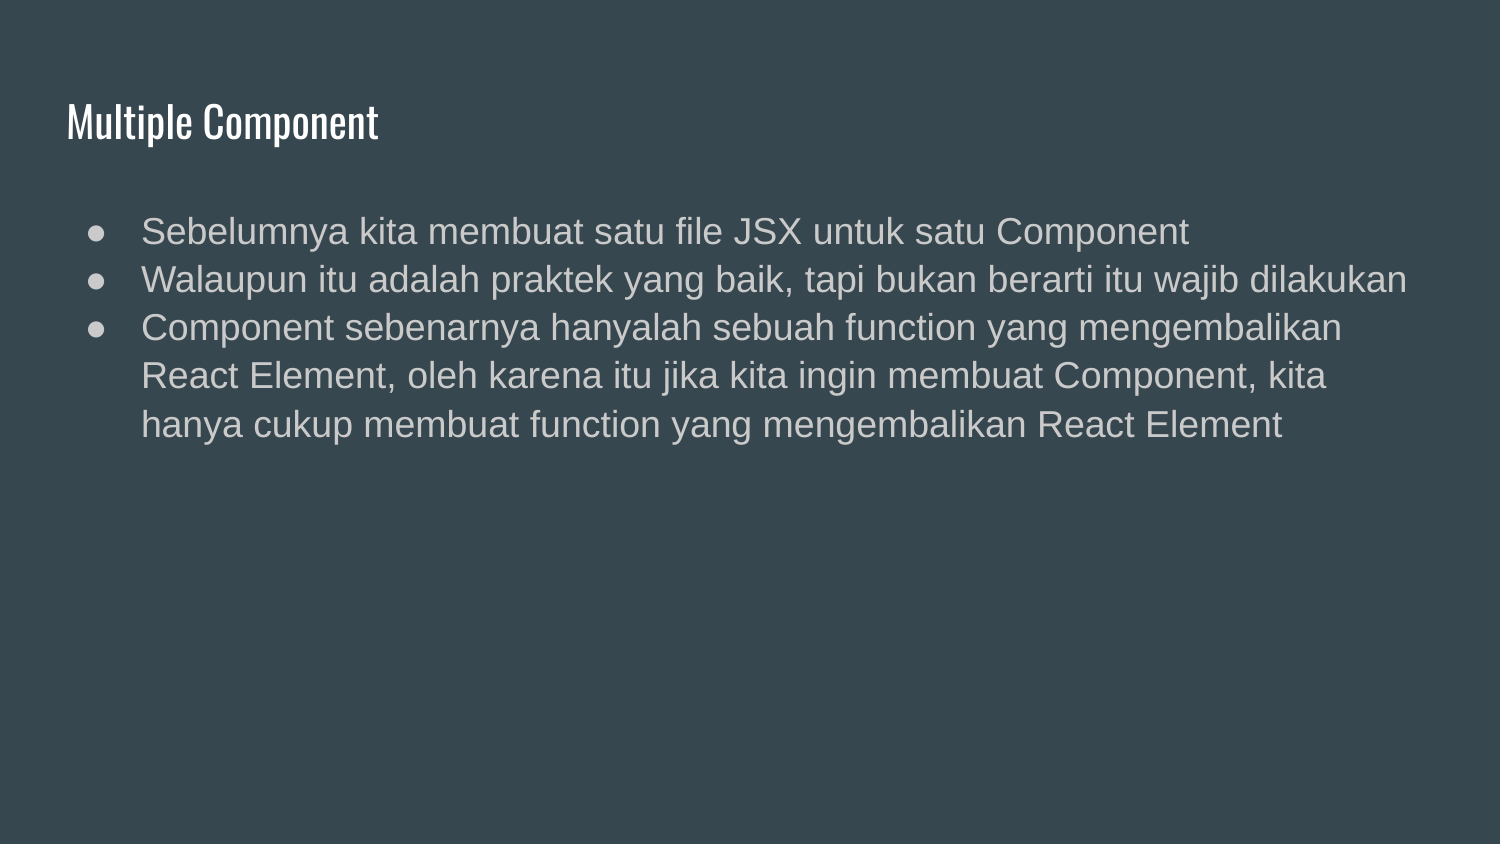

# Multiple Component
Sebelumnya kita membuat satu file JSX untuk satu Component
Walaupun itu adalah praktek yang baik, tapi bukan berarti itu wajib dilakukan
Component sebenarnya hanyalah sebuah function yang mengembalikan React Element, oleh karena itu jika kita ingin membuat Component, kita hanya cukup membuat function yang mengembalikan React Element